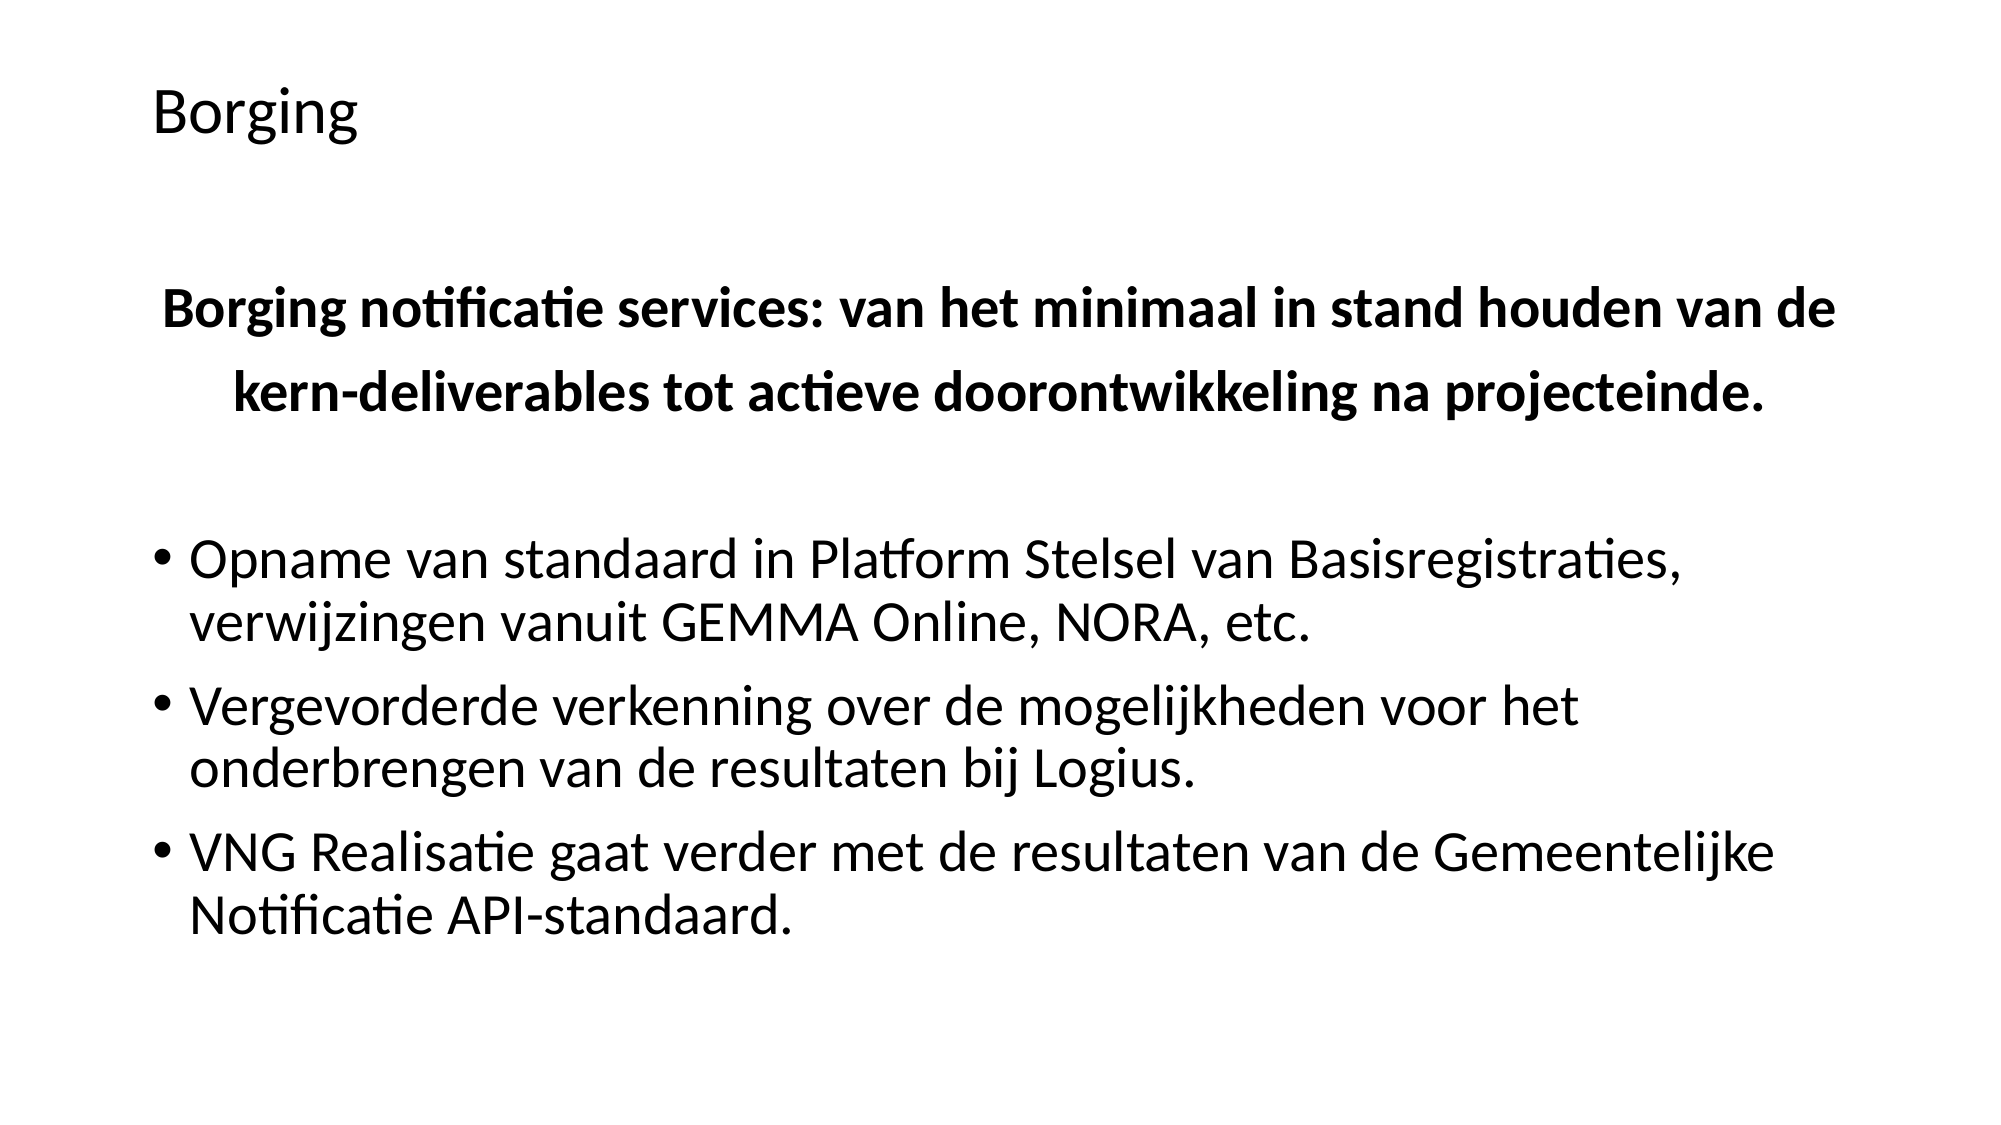

# Borging

Borging notificatie services: van het minimaal in stand houden van de
kern-deliverables tot actieve doorontwikkeling na projecteinde.

Opname van standaard in Platform Stelsel van Basisregistraties, verwijzingen vanuit GEMMA Online, NORA, etc.
Vergevorderde verkenning over de mogelijkheden voor het onderbrengen van de resultaten bij Logius.
VNG Realisatie gaat verder met de resultaten van de Gemeentelijke Notificatie API-standaard.